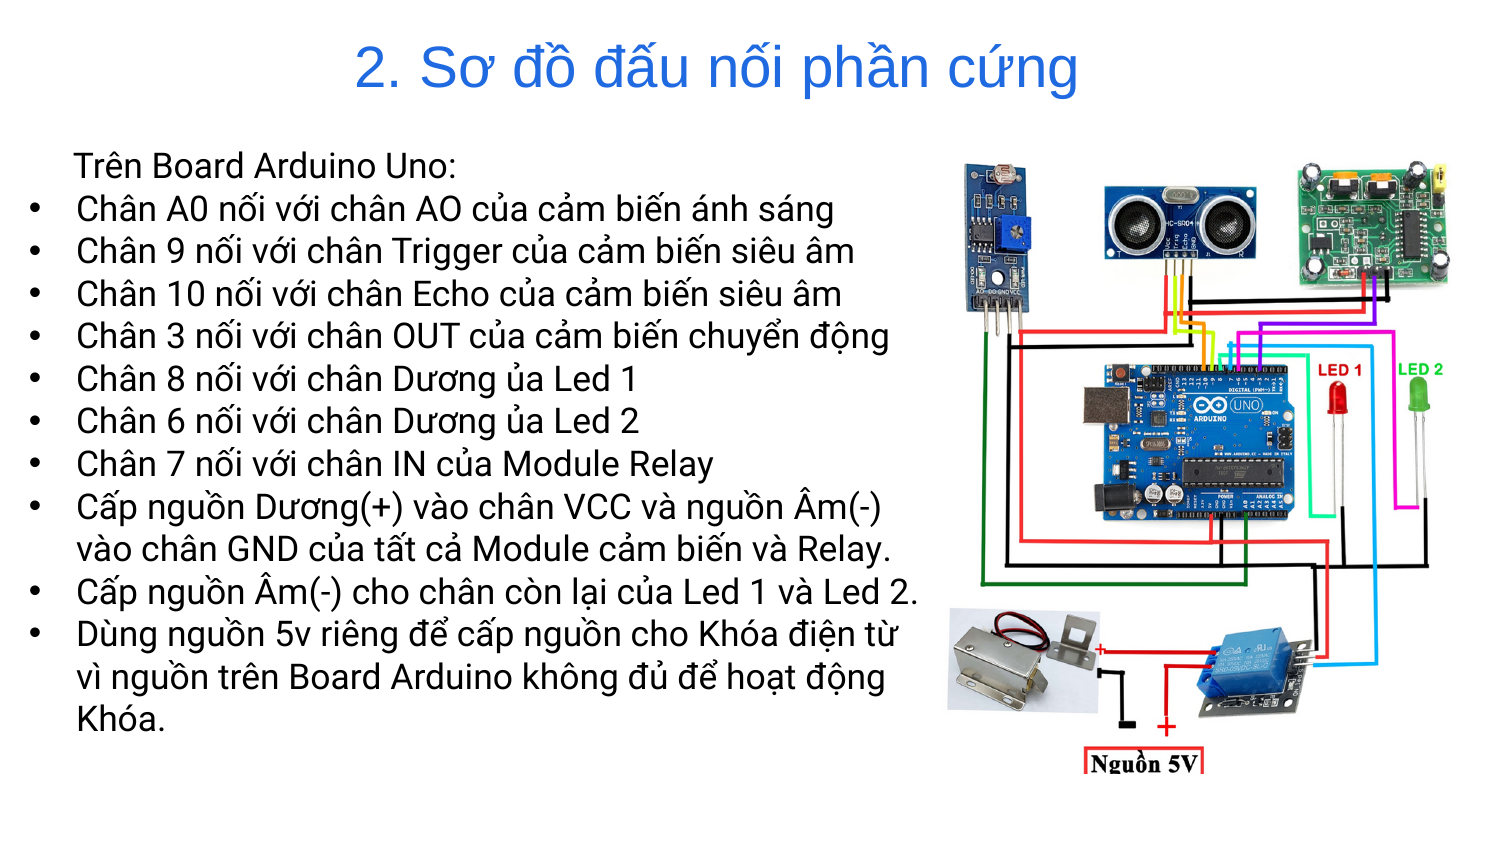

2. Sơ đồ đấu nối phần cứng

     Trên Board Arduino Uno:
Chân A0 nối với chân AO của cảm biến ánh sáng
Chân 9 nối với chân Trigger của cảm biến siêu âm
Chân 10 nối với chân Echo của cảm biến siêu âm
Chân 3 nối với chân OUT của cảm biến chuyển động
Chân 8 nối với chân Dương ủa Led 1
Chân 6 nối với chân Dương ủa Led 2
Chân 7 nối với chân IN của Module Relay
Cấp nguồn Dương(+) vào chân VCC và nguồn Âm(-) vào chân GND của tất cả Module cảm biến và Relay.
Cấp nguồn Âm(-) cho chân còn lại của Led 1 và Led 2.
Dùng nguồn 5v riêng để cấp nguồn cho Khóa điện từ vì nguồn trên Board Arduino không đủ để hoạt động Khóa.